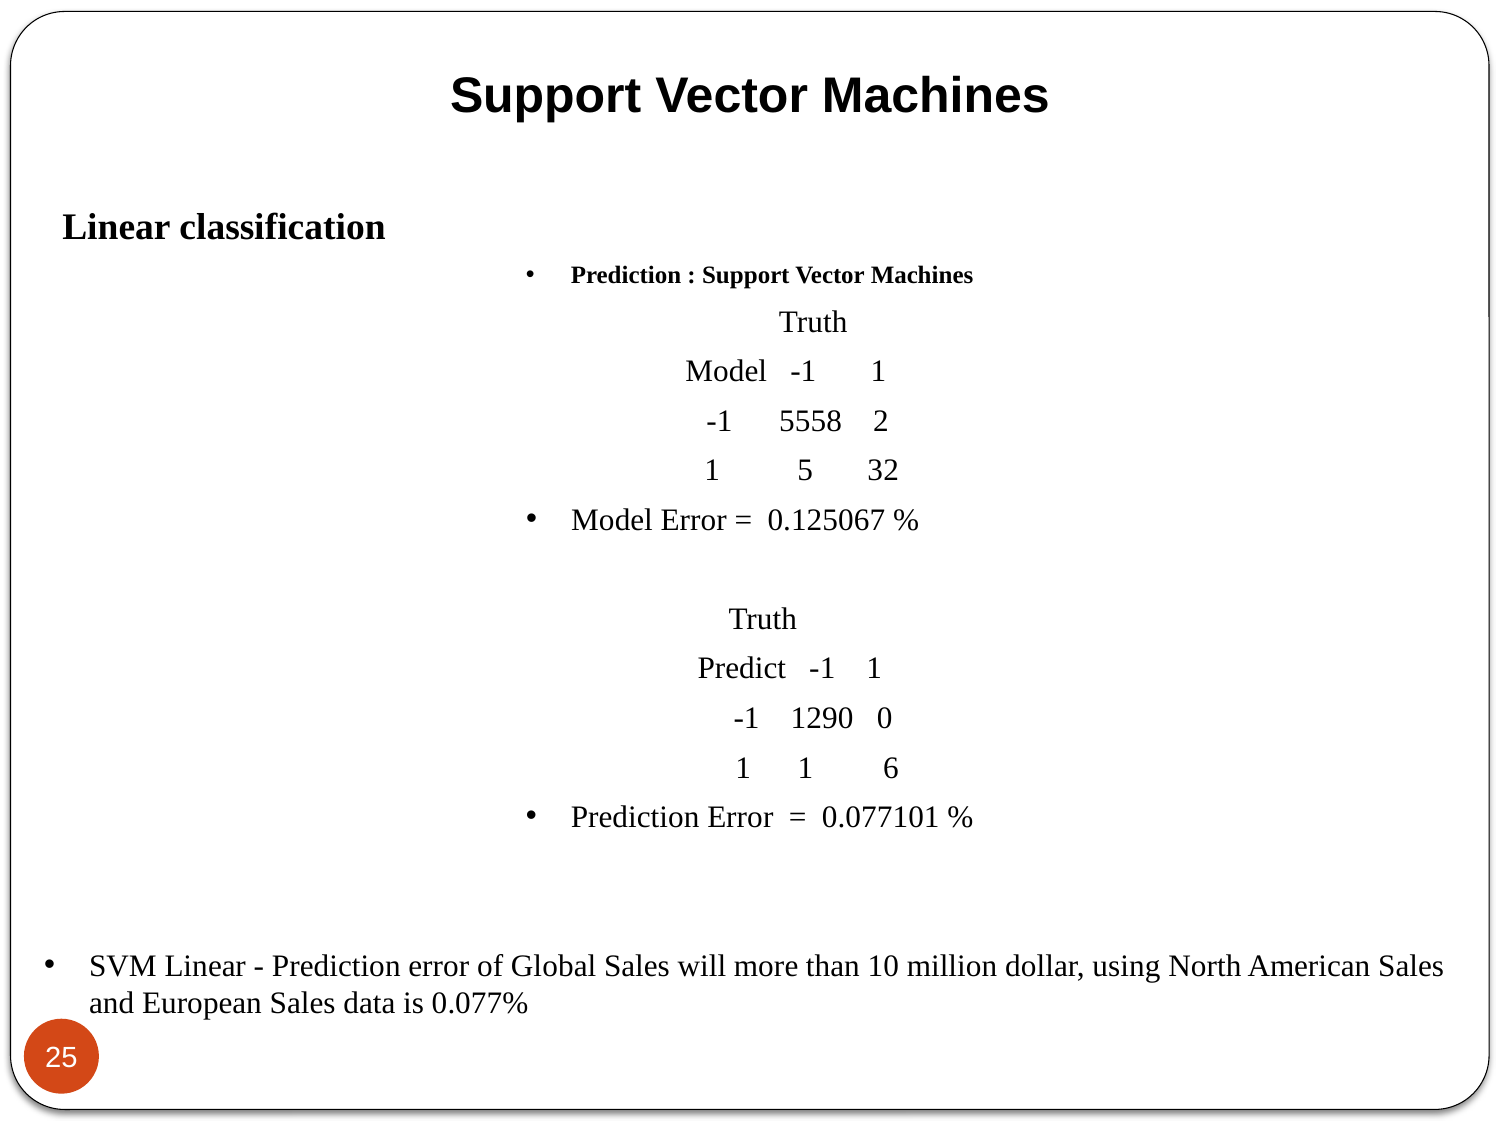

# Support Vector Machines

Linear classification
Prediction : Support Vector Machines
              Truth
       Model   -1       1
          -1      5558    2
           1          5       32
Model Error =  0.125067 %

 Truth
        Predict   -1    1
              -1    1290   0
               1      1         6
Prediction Error  =  0.077101 %

SVM Linear - Prediction error of Global Sales will more than 10 million dollar, using North American Sales and European Sales data is 0.077%
25